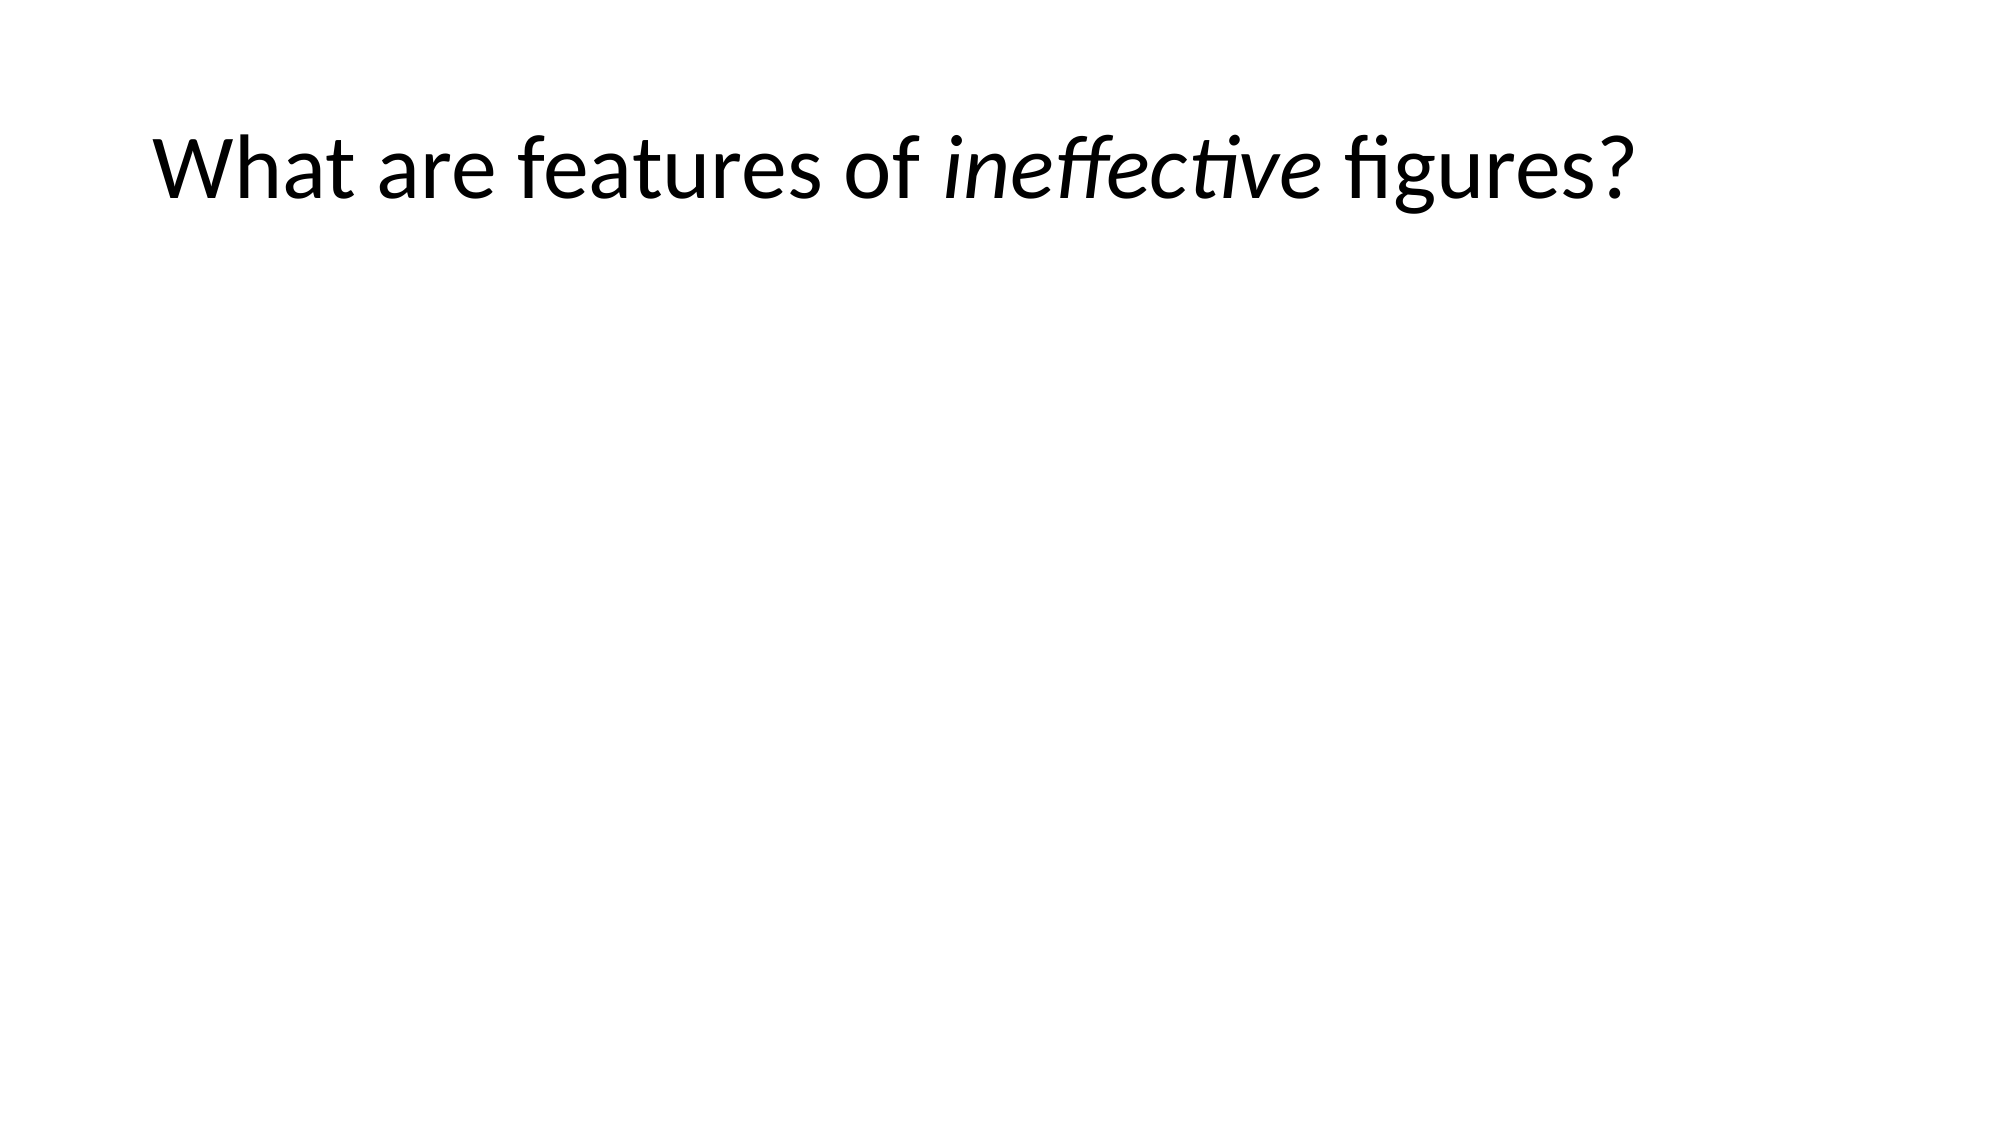

# What are features of ineffective figures?